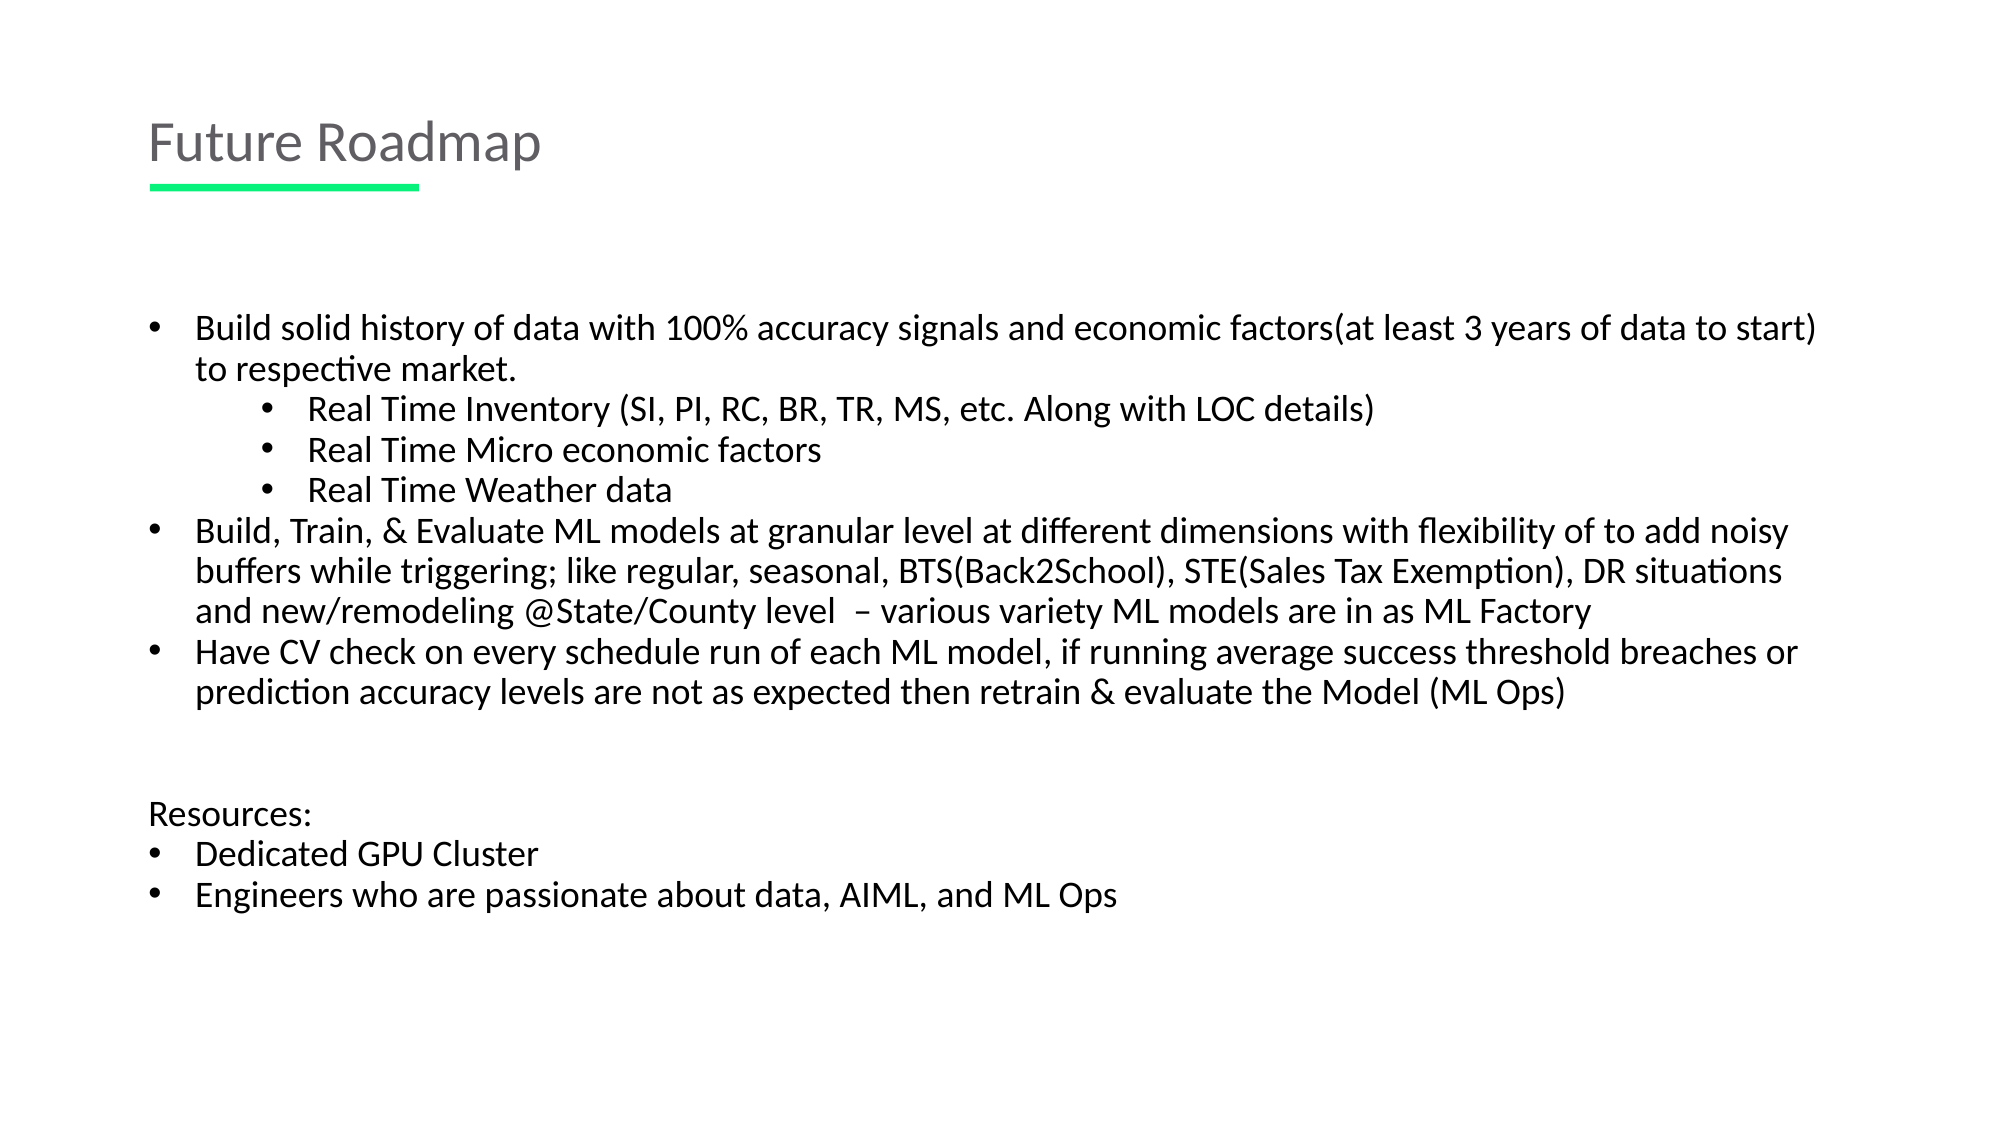

Future Roadmap

Build solid history of data with 100% accuracy signals and economic factors(at least 3 years of data to start) to respective market.
Real Time Inventory (SI, PI, RC, BR, TR, MS, etc. Along with LOC details)
Real Time Micro economic factors
Real Time Weather data
Build, Train, & Evaluate ML models at granular level at different dimensions with flexibility of to add noisy buffers while triggering; like regular, seasonal, BTS(Back2School), STE(Sales Tax Exemption), DR situations and new/remodeling @State/County level  – various variety ML models are in as ML Factory
Have CV check on every schedule run of each ML model, if running average success threshold breaches or prediction accuracy levels are not as expected then retrain & evaluate the Model (ML Ops)

Resources:
Dedicated GPU Cluster
Engineers who are passionate about data, AIML, and ML Ops